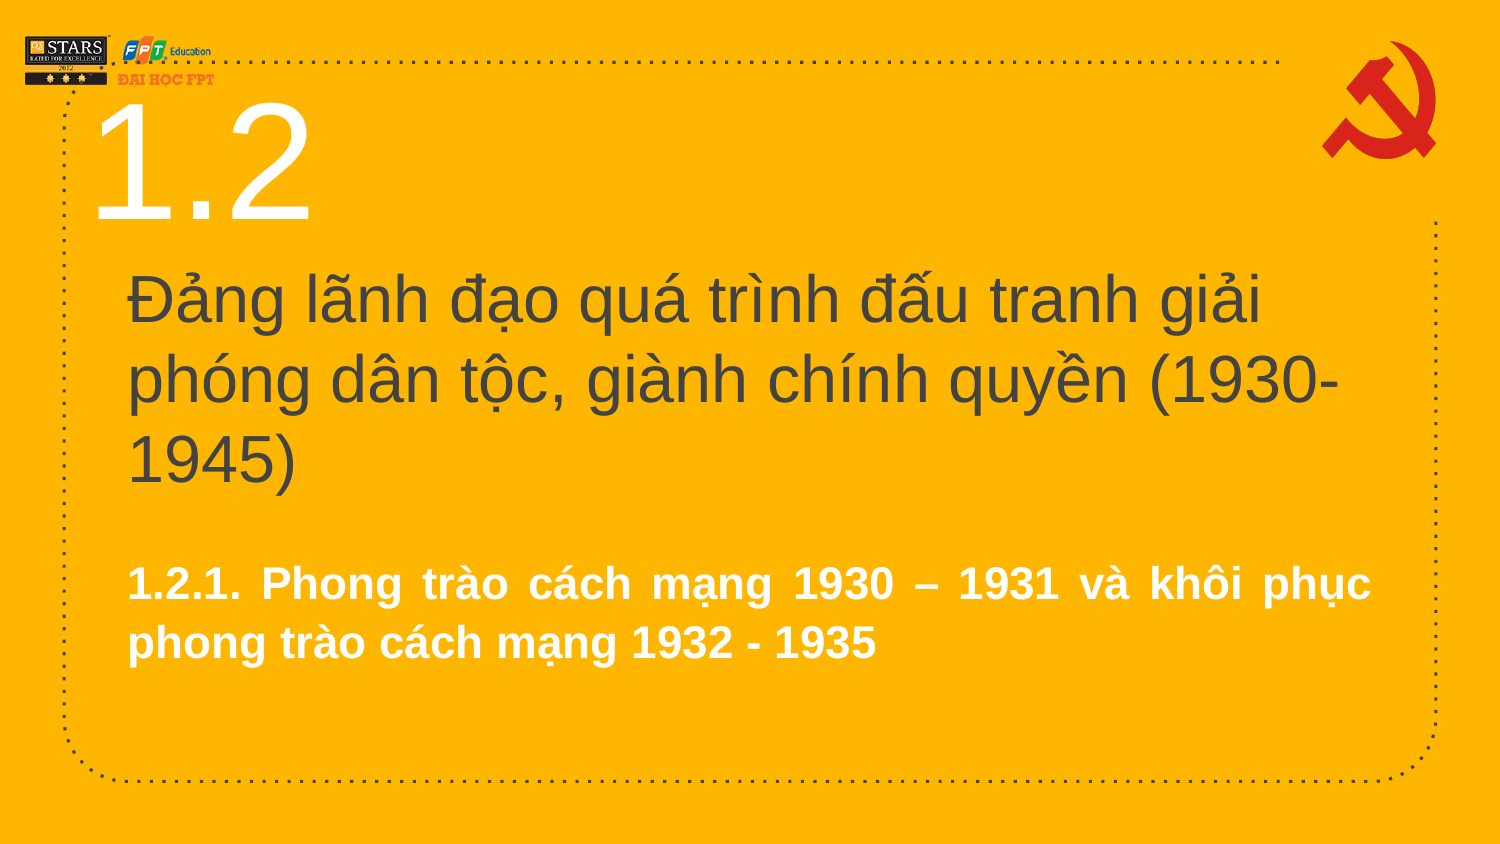

1.2
# Đảng lãnh đạo quá trình đấu tranh giải phóng dân tộc, giành chính quyền (1930-1945)
1.2.1. Phong trào cách mạng 1930 – 1931 và khôi phục phong trào cách mạng 1932 - 1935